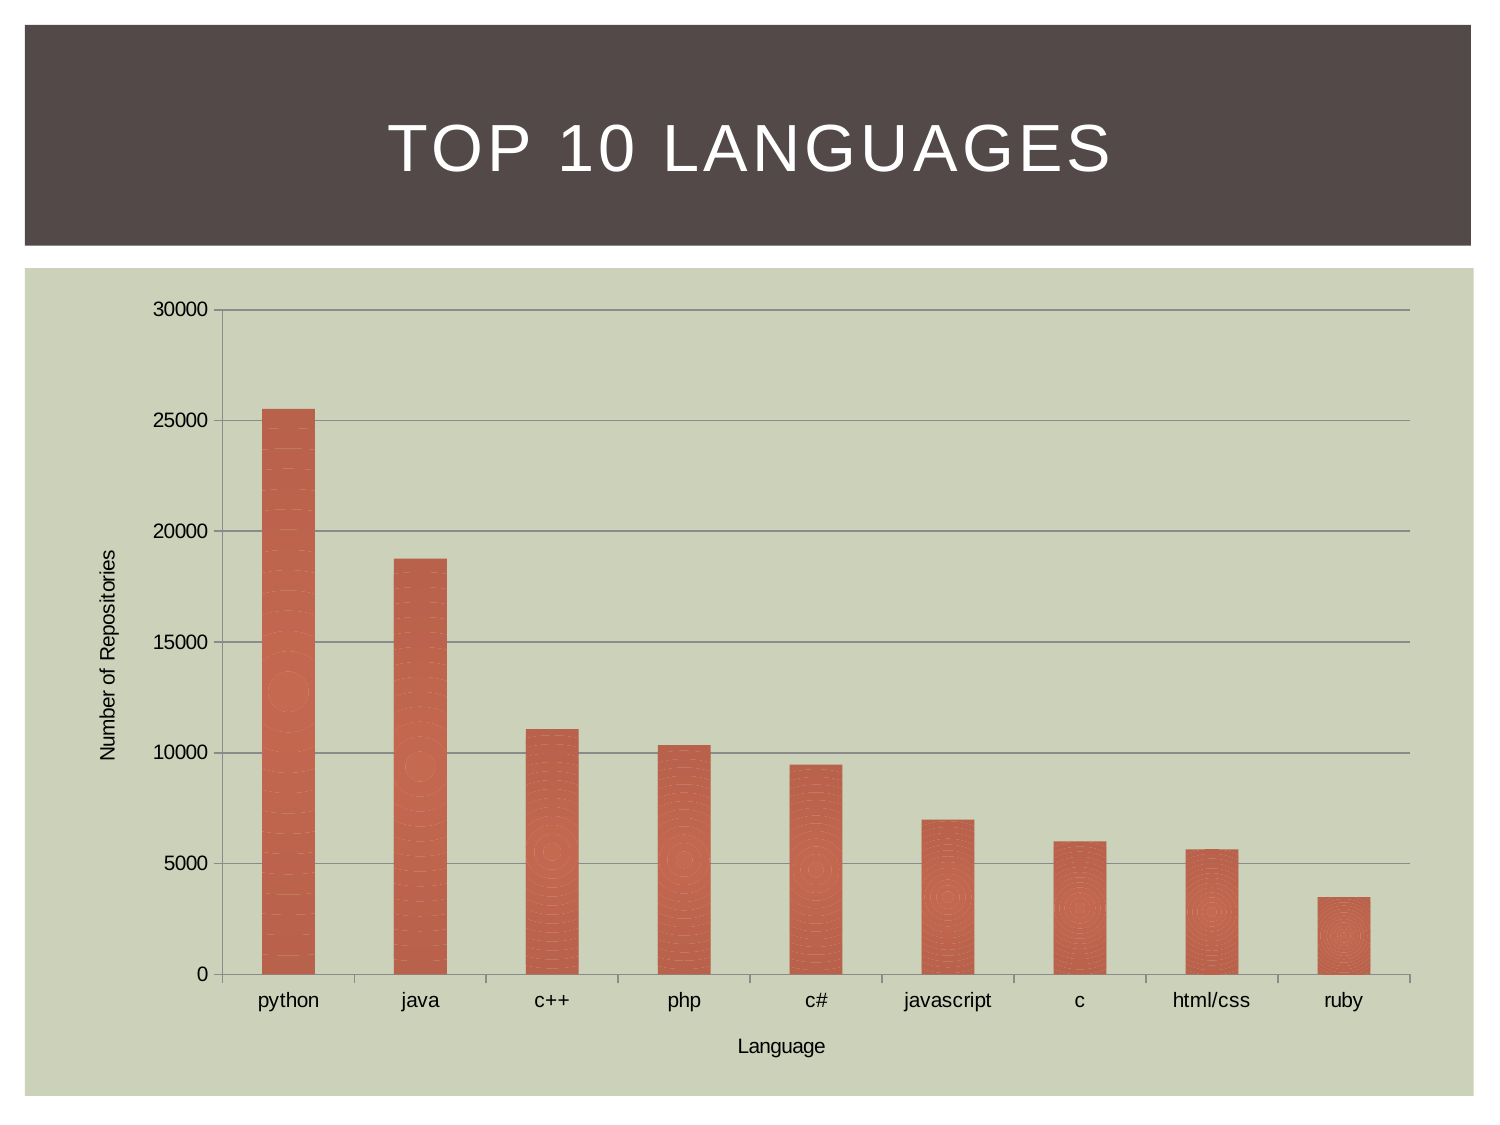

# Top 10 languages

### Chart

| Category | # Repo |
|---|---|
| python | 25523.0 |
| java | 18765.0 |
| c++ | 11074.0 |
| php | 10341.0 |
| c# | 9463.0 |
| javascript | 6979.0 |
| c | 6002.0 |
| html/css | 5639.0 |
| ruby | 3487.0 |